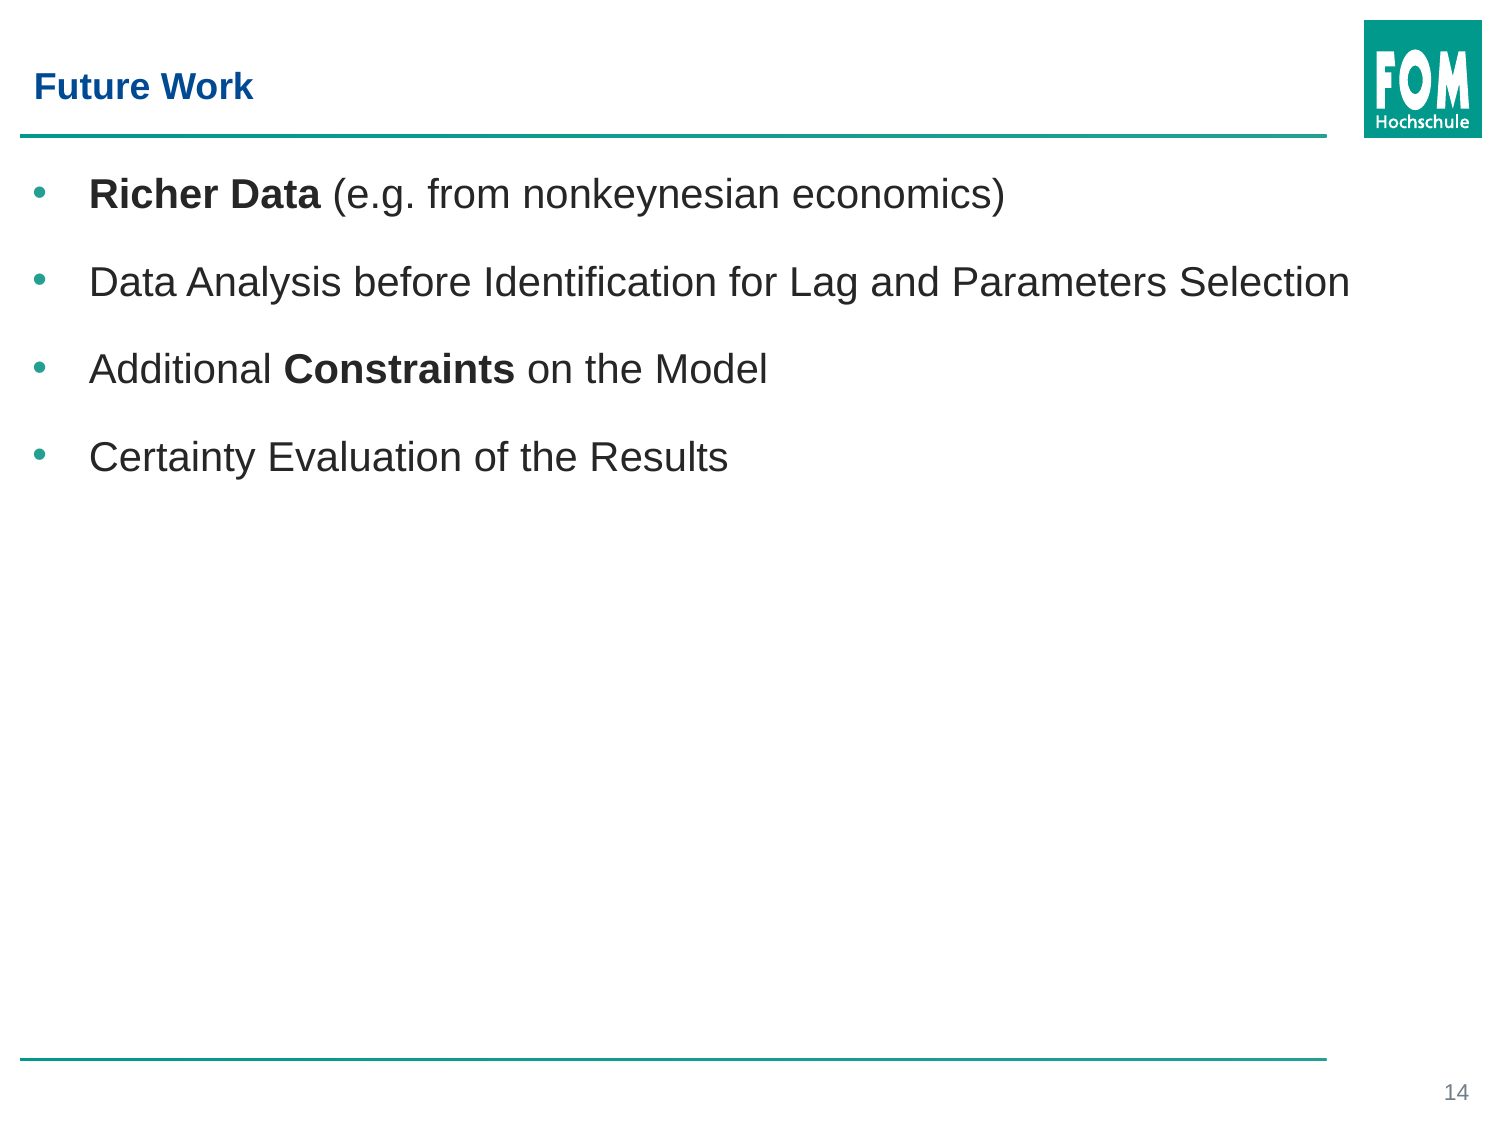

Future Work
Richer Data (e.g. from nonkeynesian economics)
Data Analysis before Identification for Lag and Parameters Selection
Additional Constraints on the Model
Certainty Evaluation of the Results

14